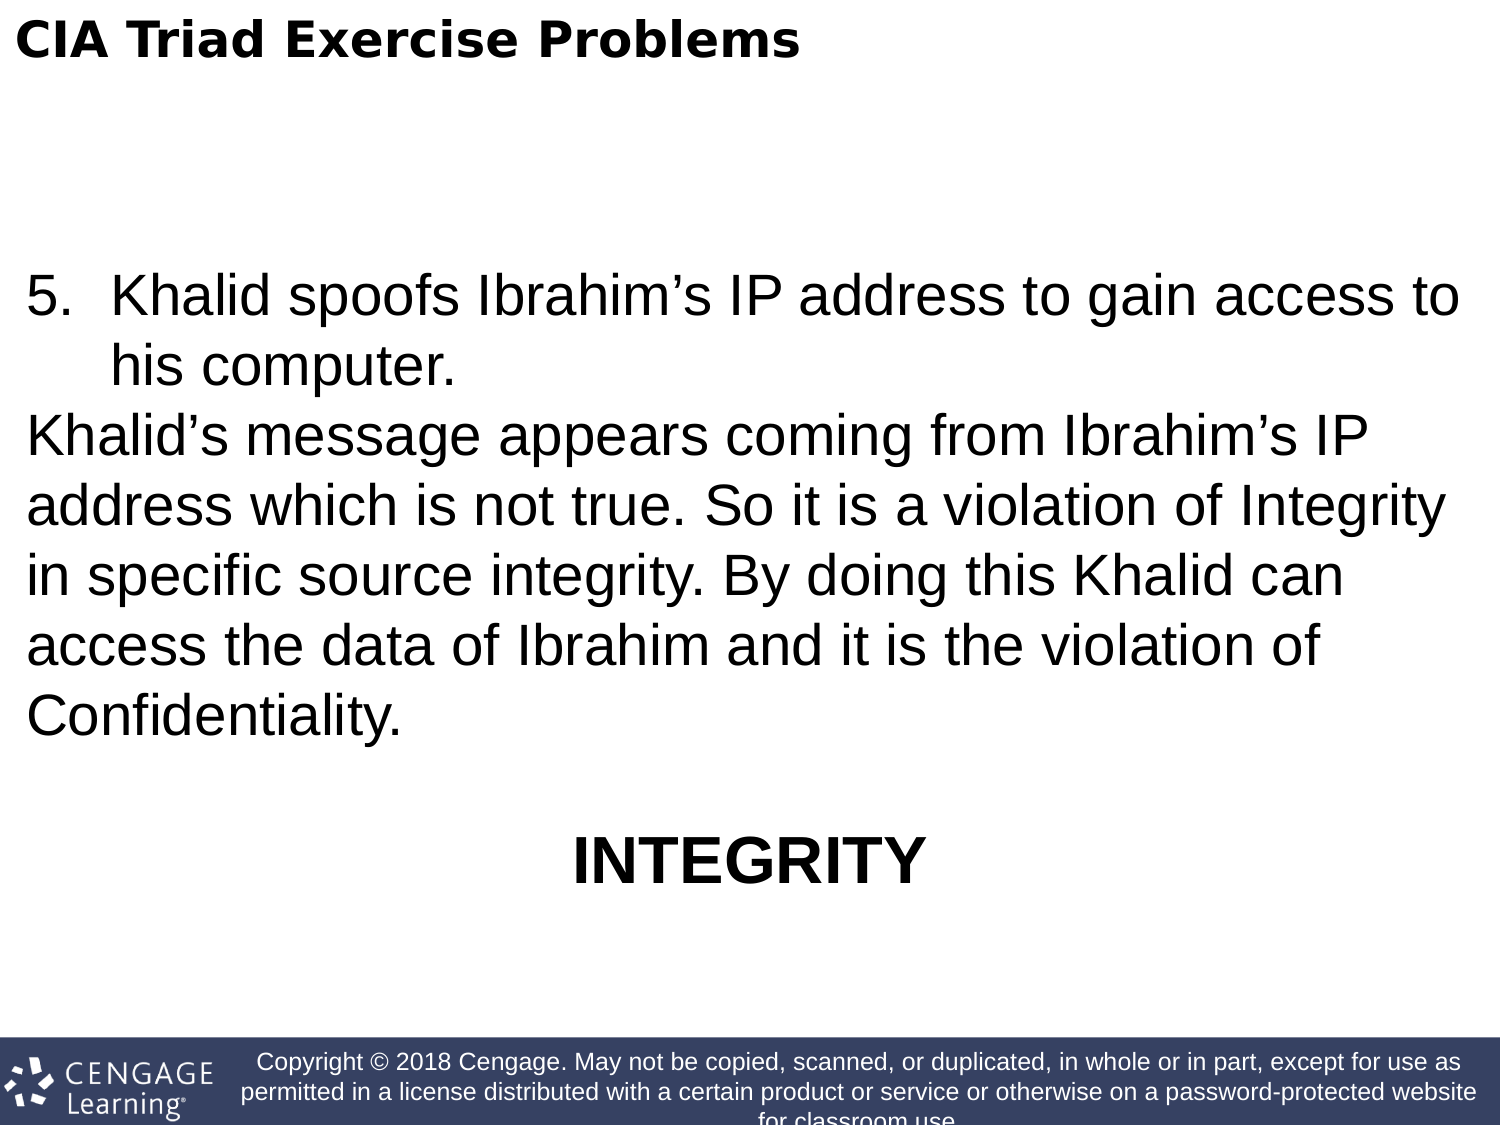

CIA Triad Exercise Problems
CIA Triad Exercise Problems
Khalid spoofs Ibrahim’s IP address to gain access to his computer.
Khalid’s message appears coming from Ibrahim’s IP address which is not true. So it is a violation of Integrity in specific source integrity. By doing this Khalid can access the data of Ibrahim and it is the violation of Confidentiality.

integrity